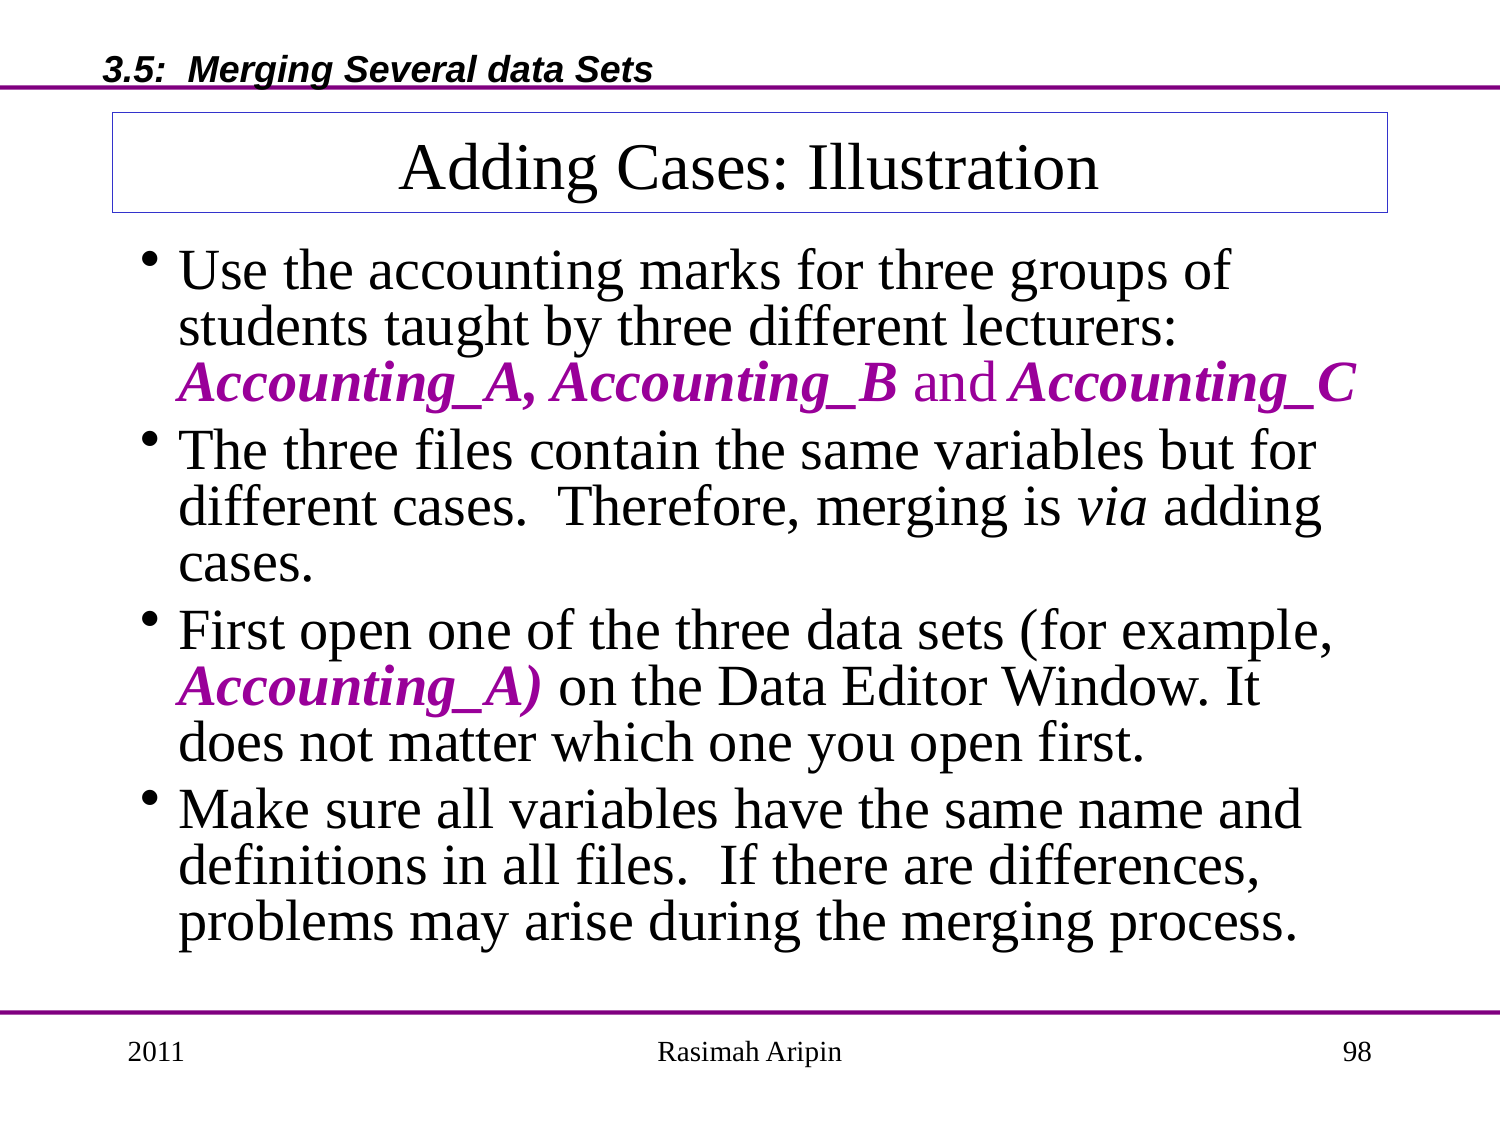

3.5:  Merging Several data Sets
# Adding Cases: Illustration
Use the accounting marks for three groups of students taught by three different lecturers: Accounting_A, Accounting_B and Accounting_C
The three files contain the same variables but for different cases.  Therefore, merging is via adding cases.
First open one of the three data sets (for example, Accounting_A) on the Data Editor Window. It does not matter which one you open first.
Make sure all variables have the same name and definitions in all files.  If there are differences, problems may arise during the merging process.
2011
Rasimah Aripin
98